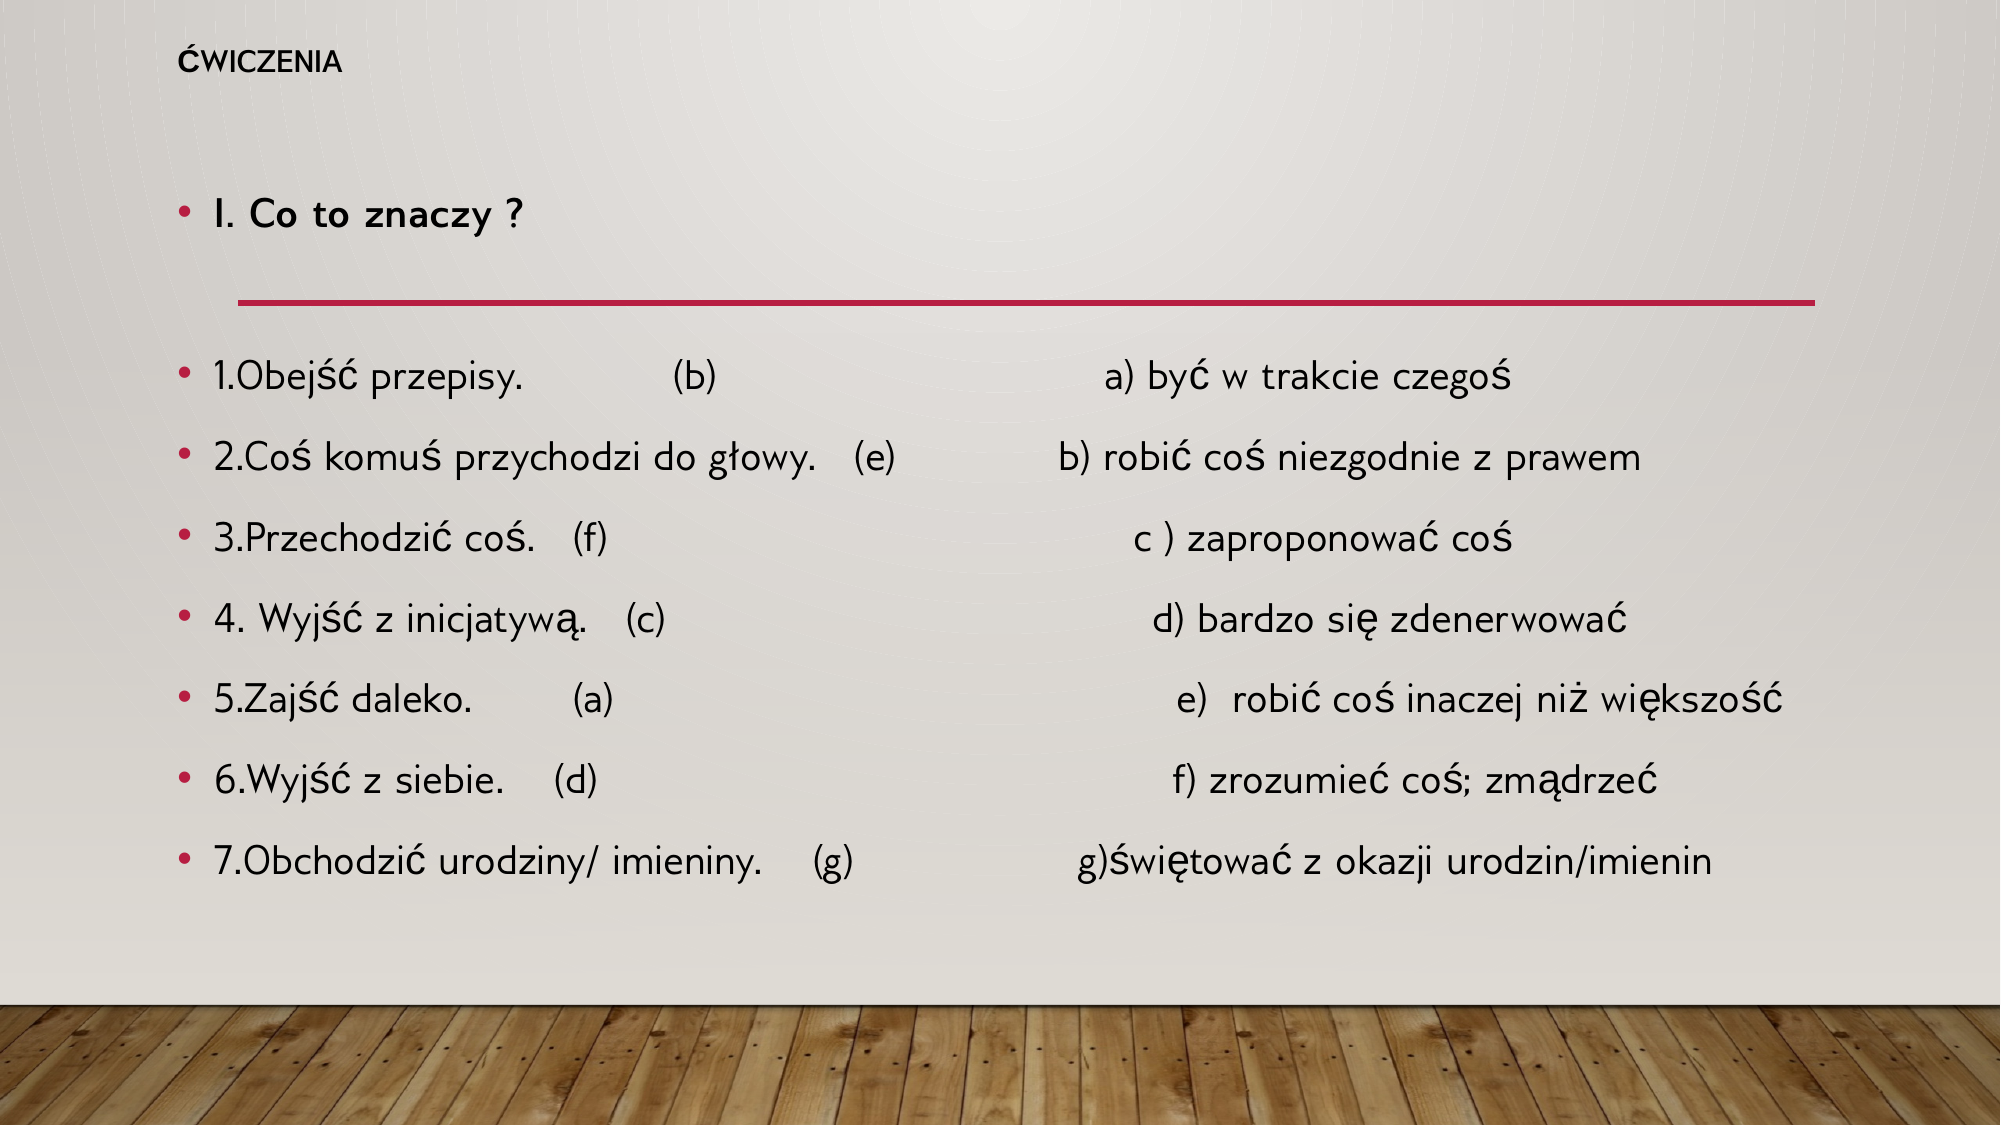

# Ćwiczenia
I. Co to znaczy ?

1.Obejść przepisy.            (b)                               a) być w trakcie czegoś
2.Coś komuś przychodzi do głowy.   (e)             b) robić coś niezgodnie z prawem
3.Przechodzić coś.   (f)                                          c ) zaproponować coś
4. Wyjść z inicjatywą.   (c)                                       d) bardzo się zdenerwować
5.Zajść daleko.        (a)                                             e)  robić coś inaczej niż większość
6.Wyjść z siebie.    (d)                                              f) zrozumieć coś; zmądrzeć
7.Obchodzić urodziny/ imieniny.    (g)                  g)świętować z okazji urodzin/imienin